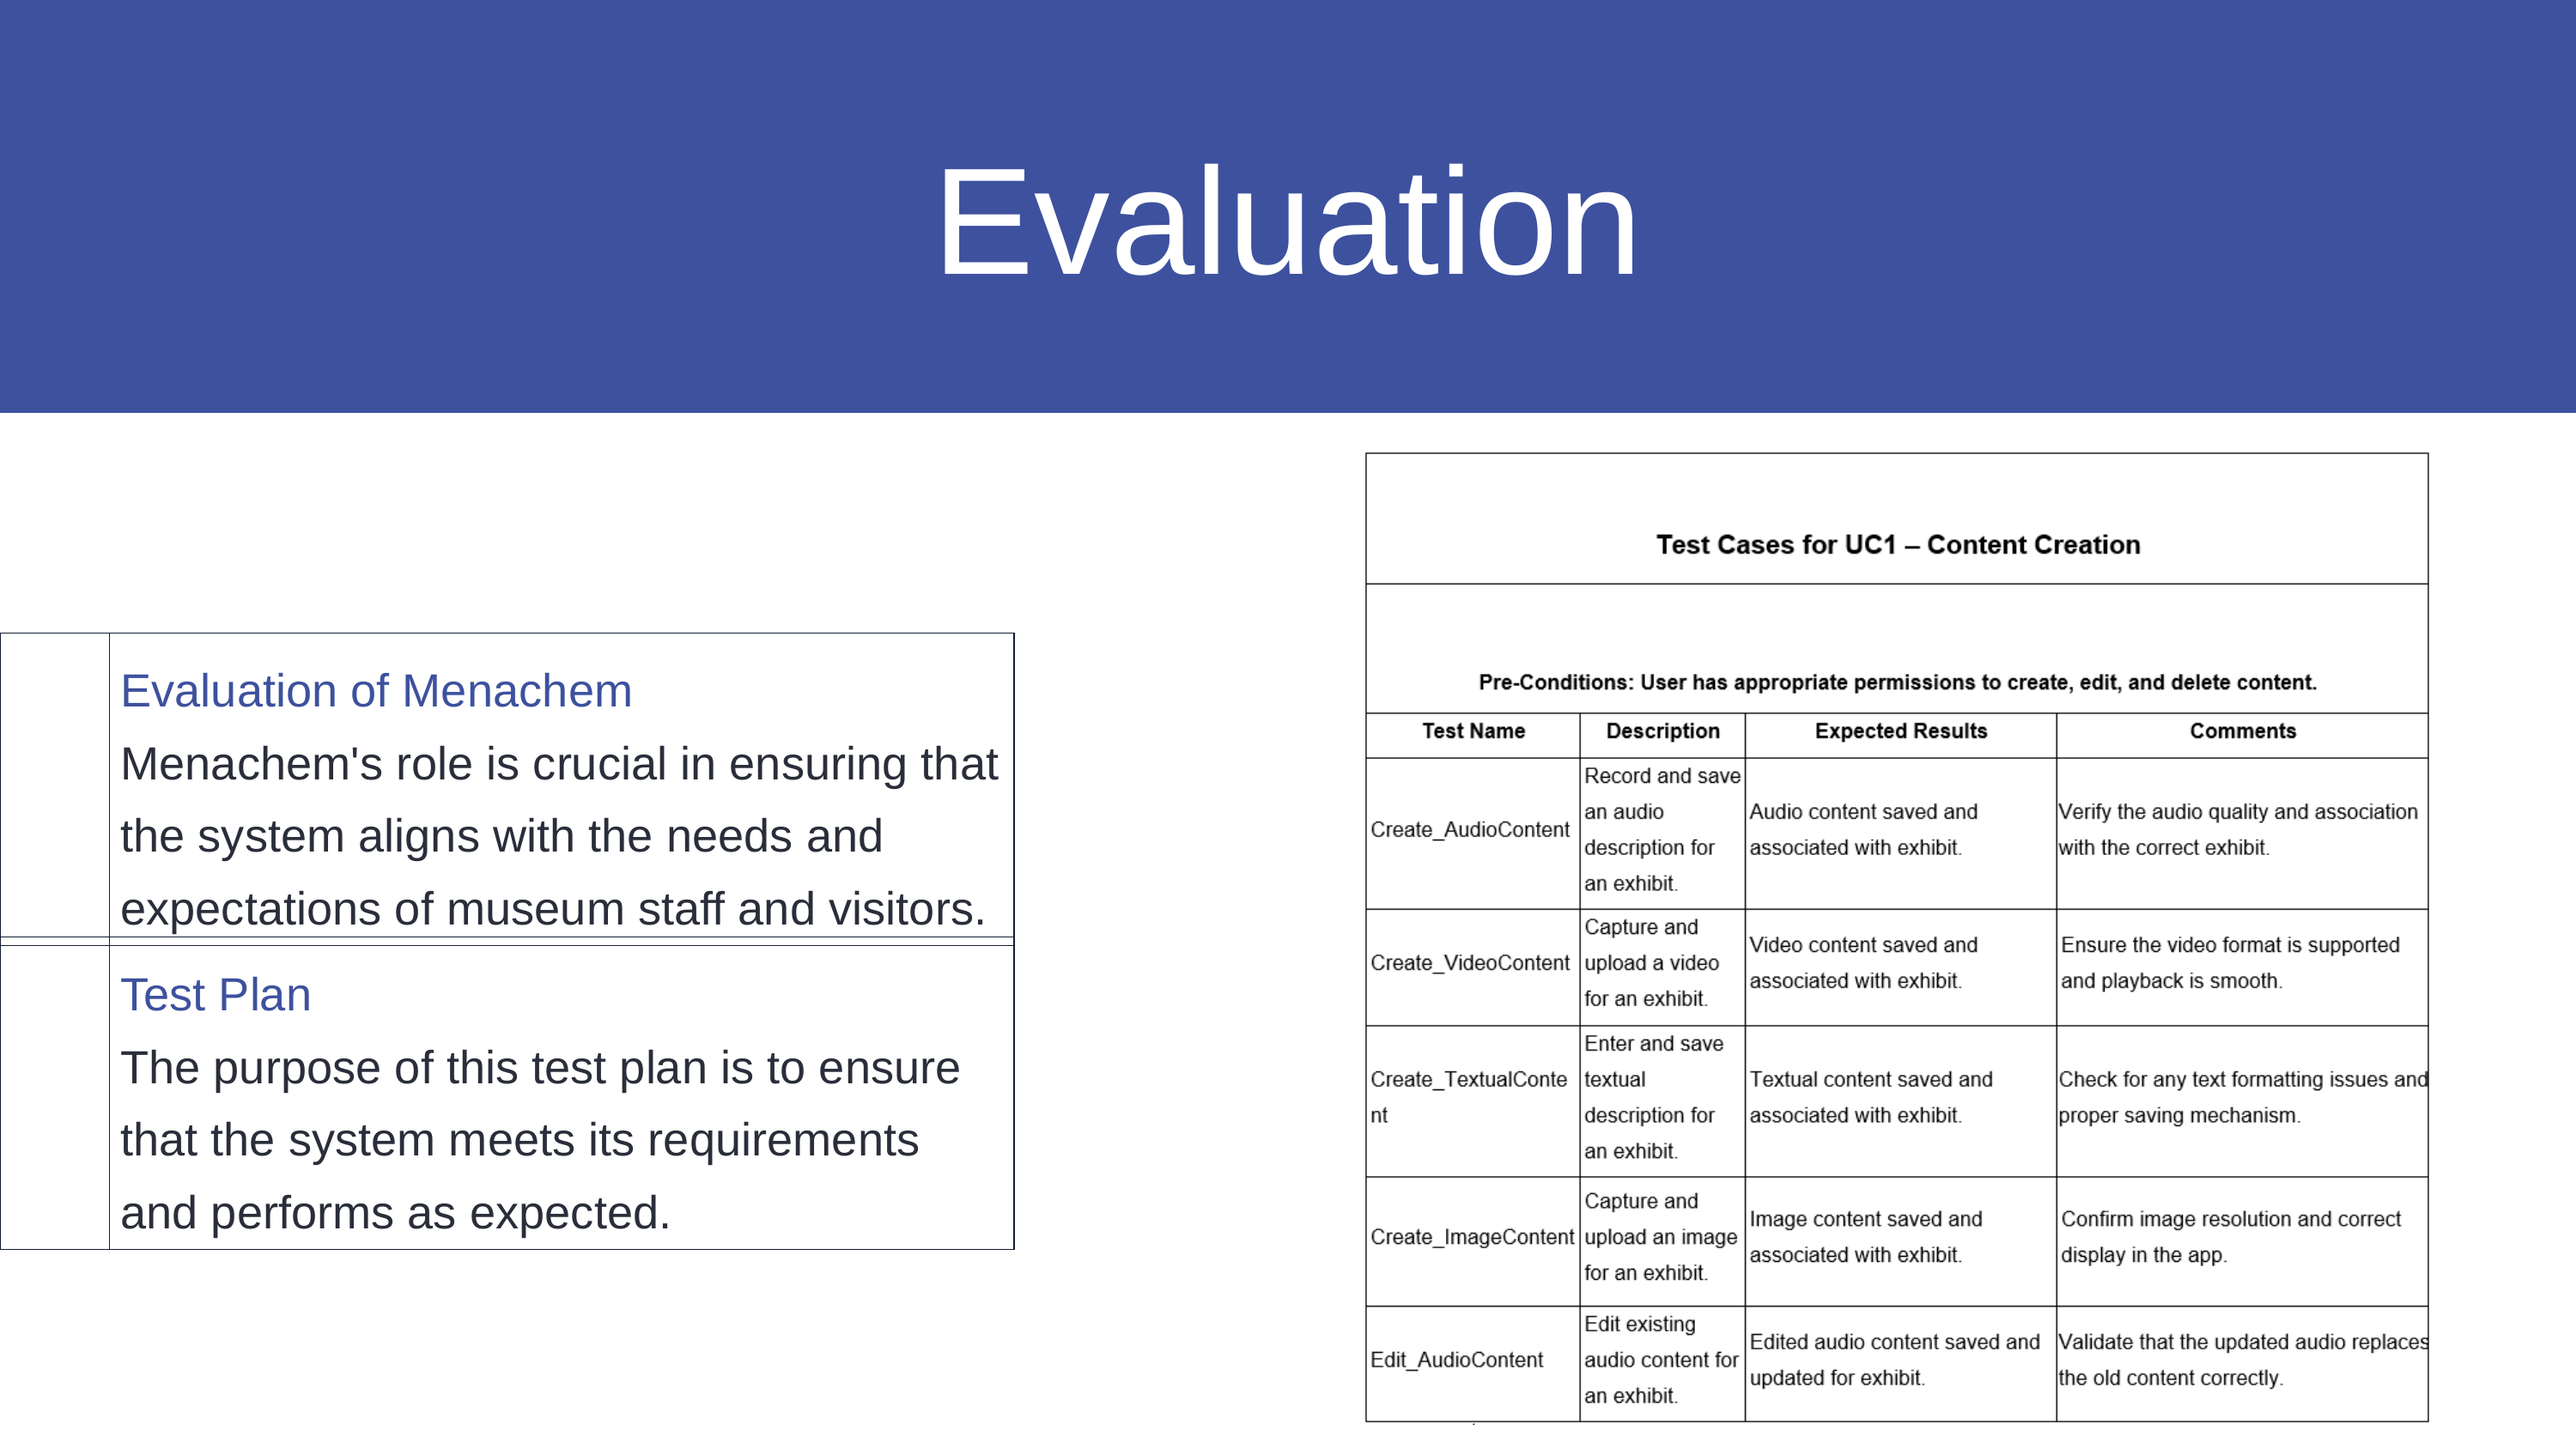

Evaluation

|  | Evaluation of Menachem Menachem's role is crucial in ensuring that the system aligns with the needs and expectations of museum staff and visitors. |
| --- | --- |
|  | Test Plan The purpose of this test plan is to ensure that the system meets its requirements and performs as expected. |
| --- | --- |